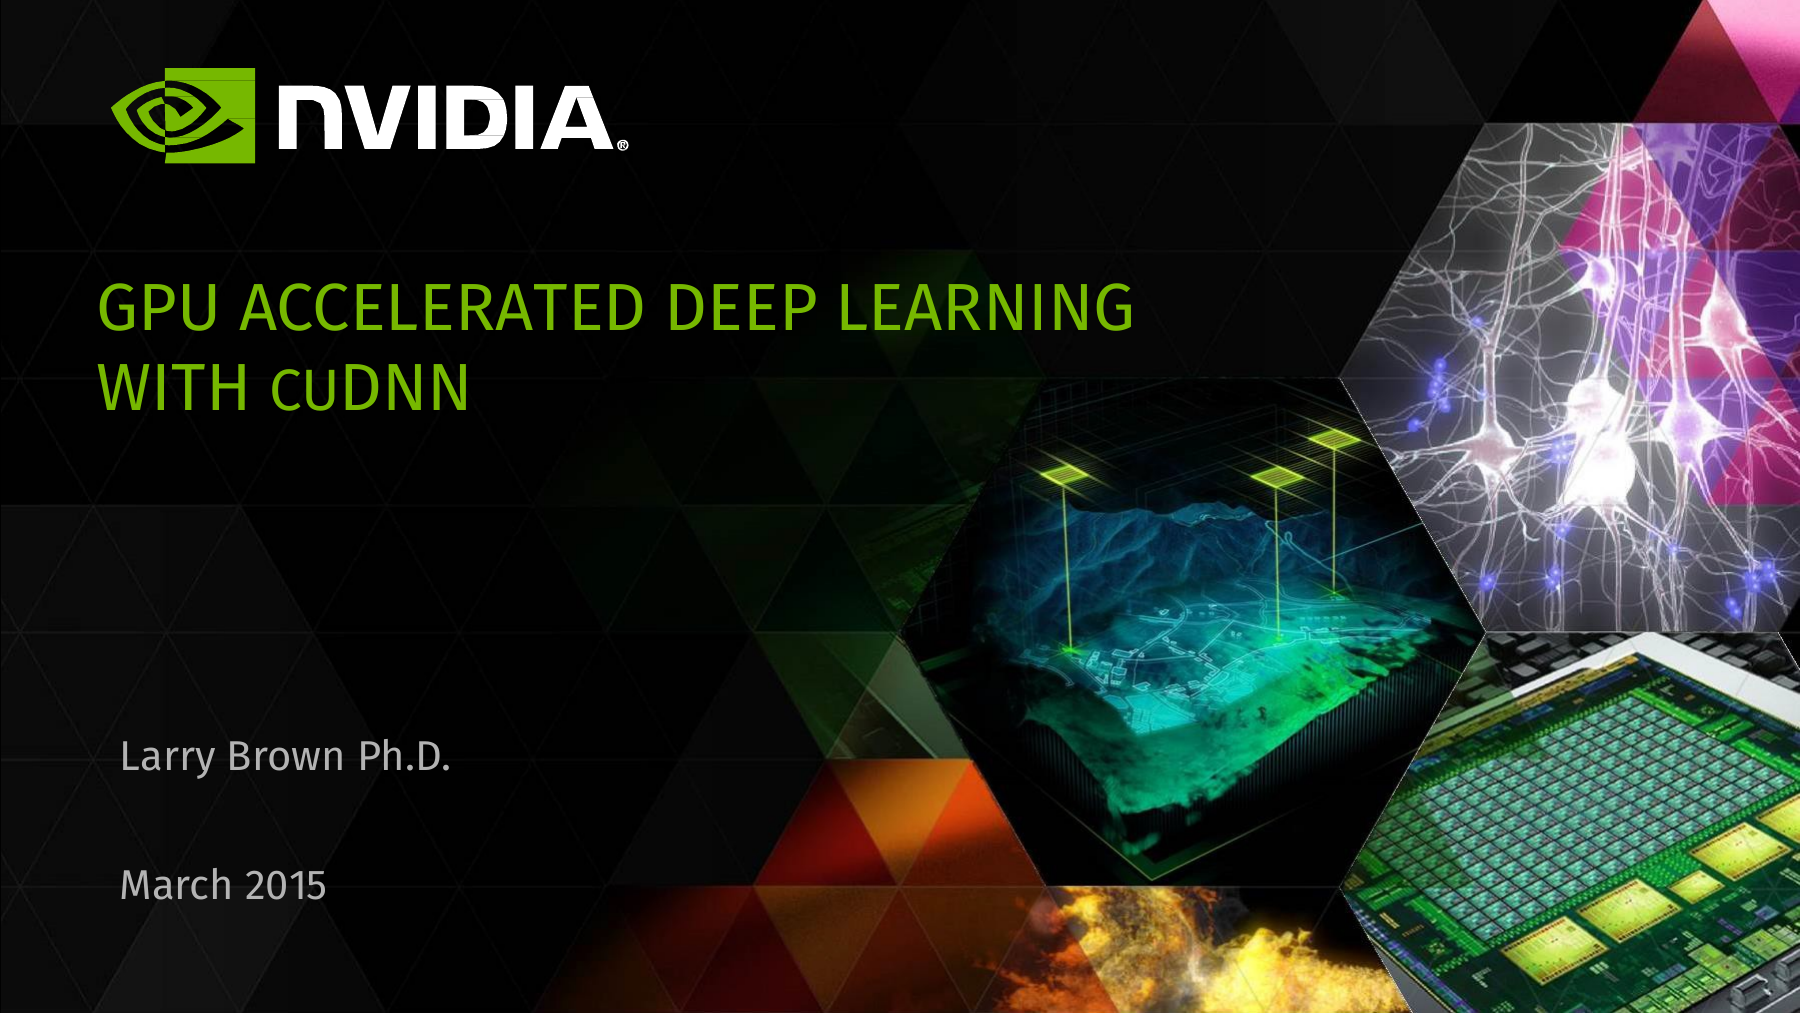

# GPU ACCELERATED DEEP LEARNING
WITH CUDNN
Larry Brown Ph.D.

March 2015